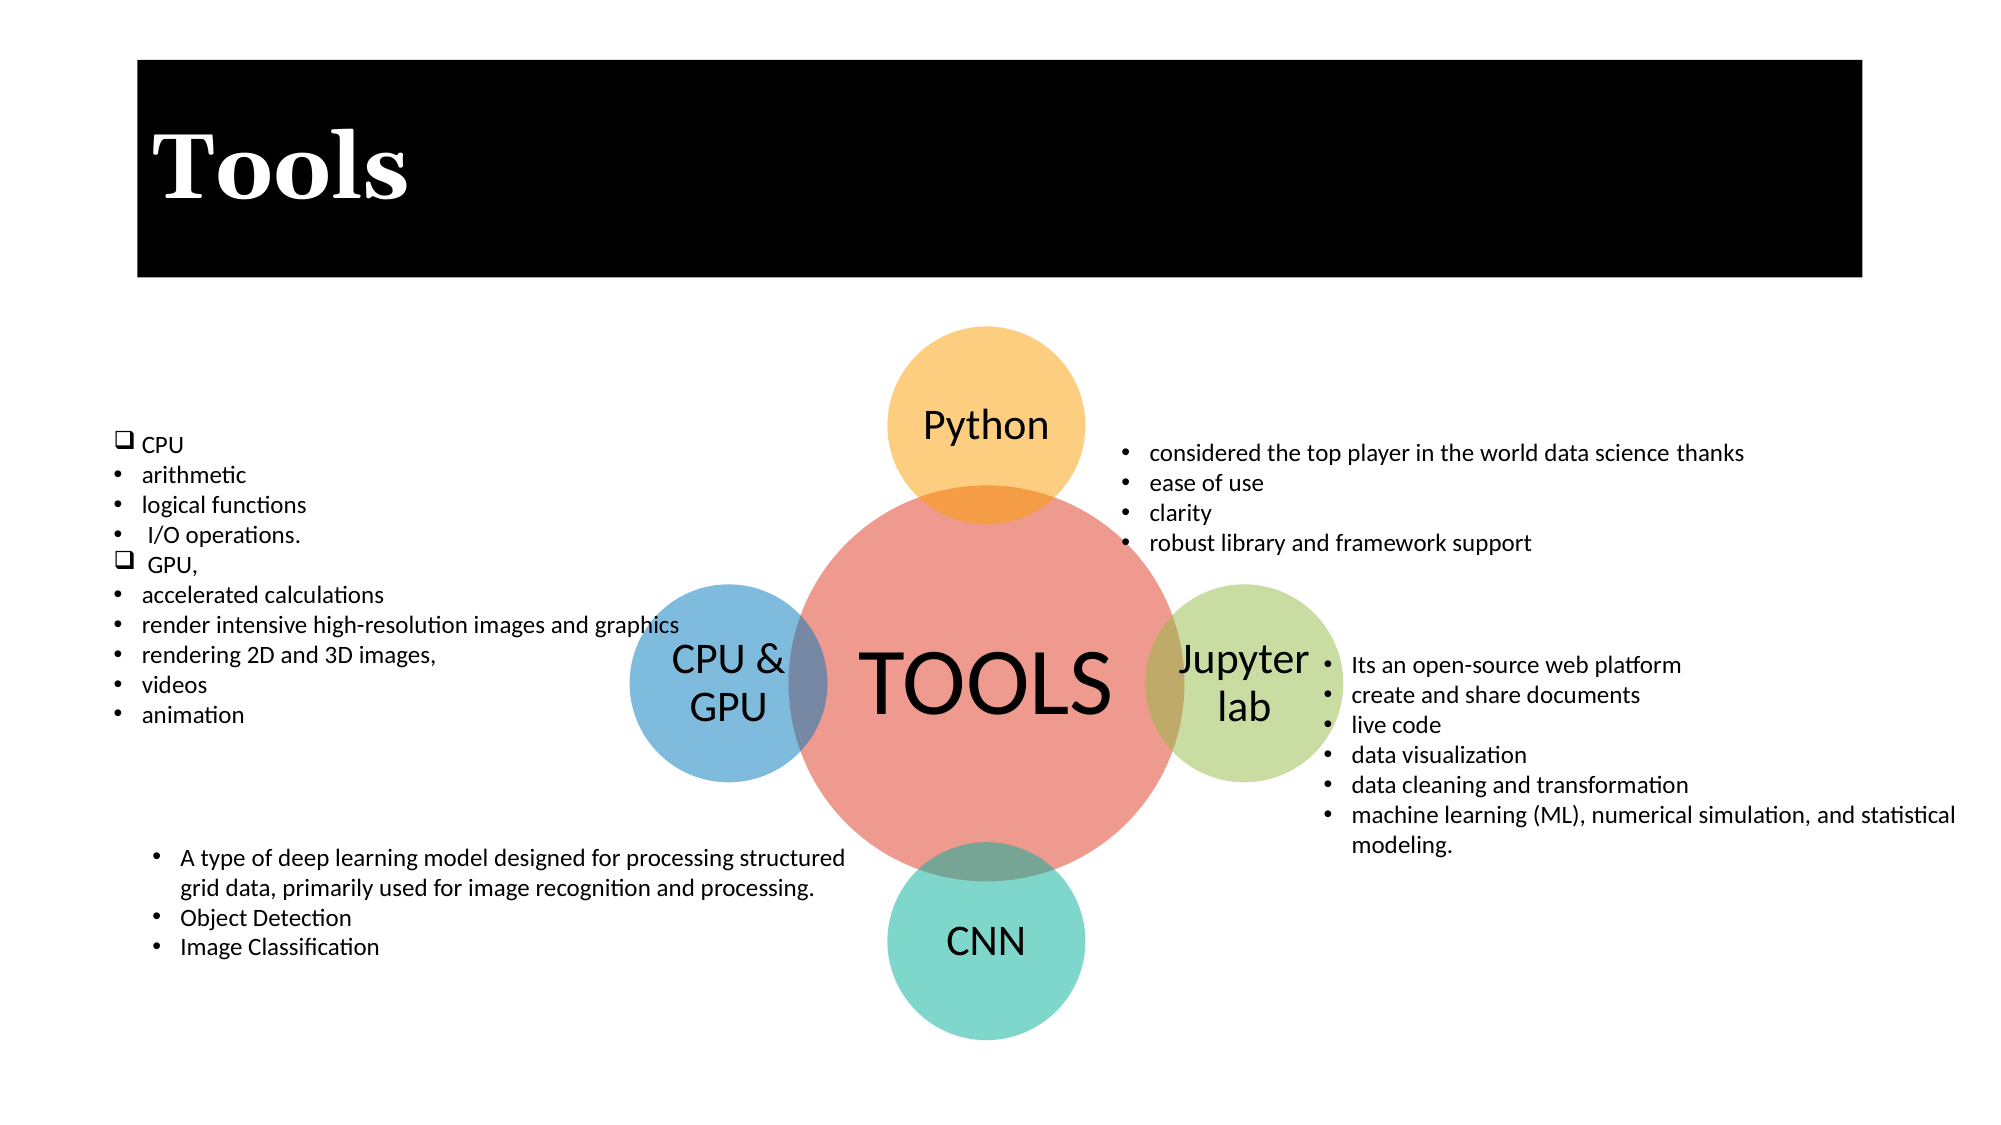

# Tools
TOOLS
Python
Jupyter lab
CNN
CPU & GPU

CPU
arithmetic
logical functions
 I/O operations.
 GPU,
accelerated calculations
render intensive high-resolution images and graphics
rendering 2D and 3D images,
videos
animation
considered the top player in the world data science thanks
ease of use
clarity
robust library and framework support
Its an open-source web platform
create and share documents
live code
data visualization
data cleaning and transformation
machine learning (ML), numerical simulation, and statistical modeling.
A type of deep learning model designed for processing structured grid data, primarily used for image recognition and processing.
Object Detection
Image Classification